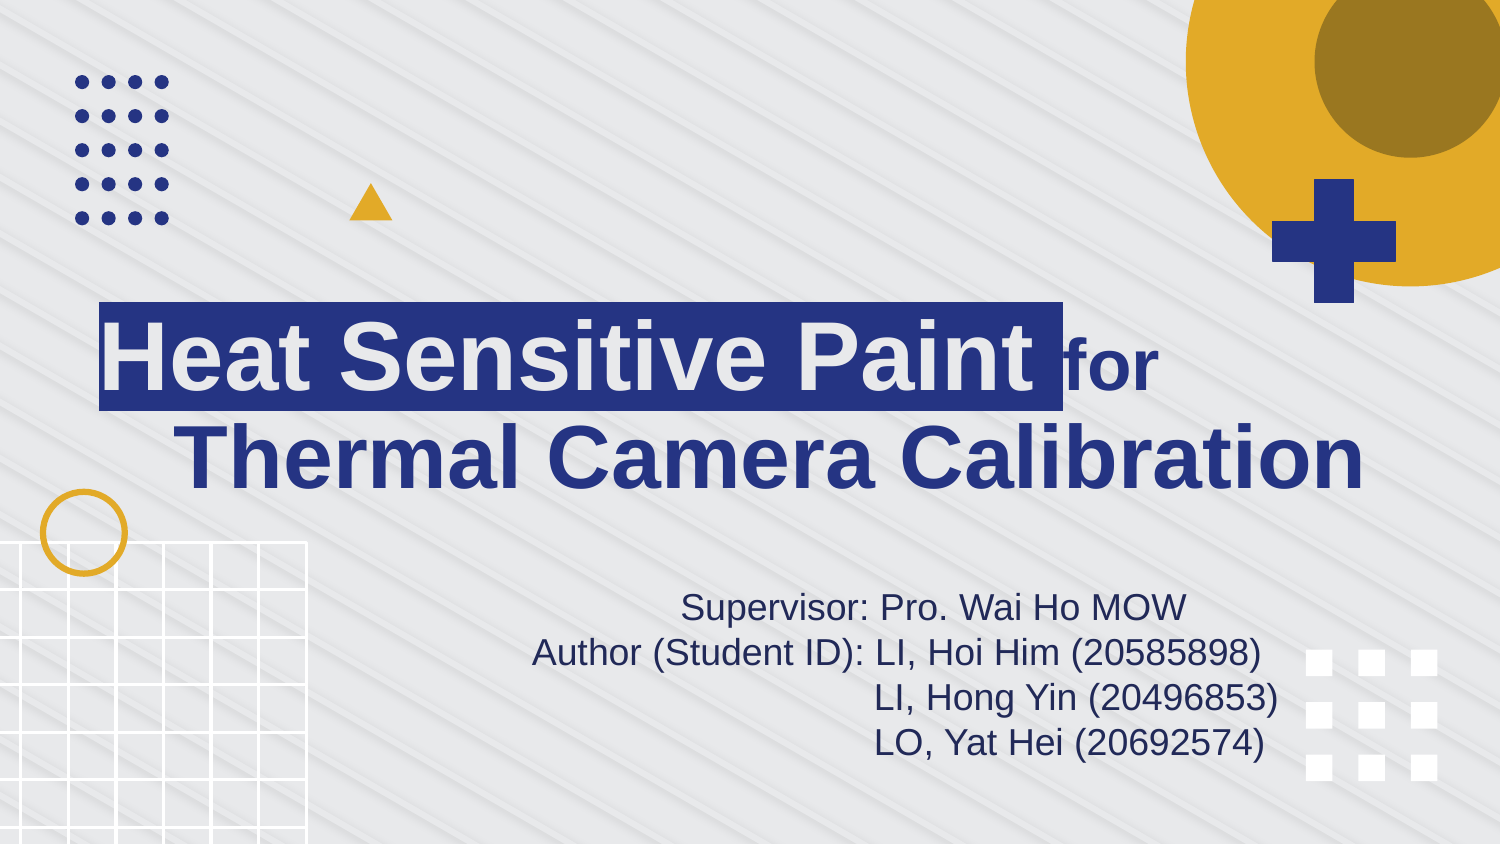

# Heat Sensitive Paint for
Thermal Camera Calibration
       Supervisor: Pro. Wai Ho MOW
Author (Student ID): LI, Hoi Him (20585898)
    LI, Hong Yin (20496853)
 		    LO, Yat Hei (20692574)